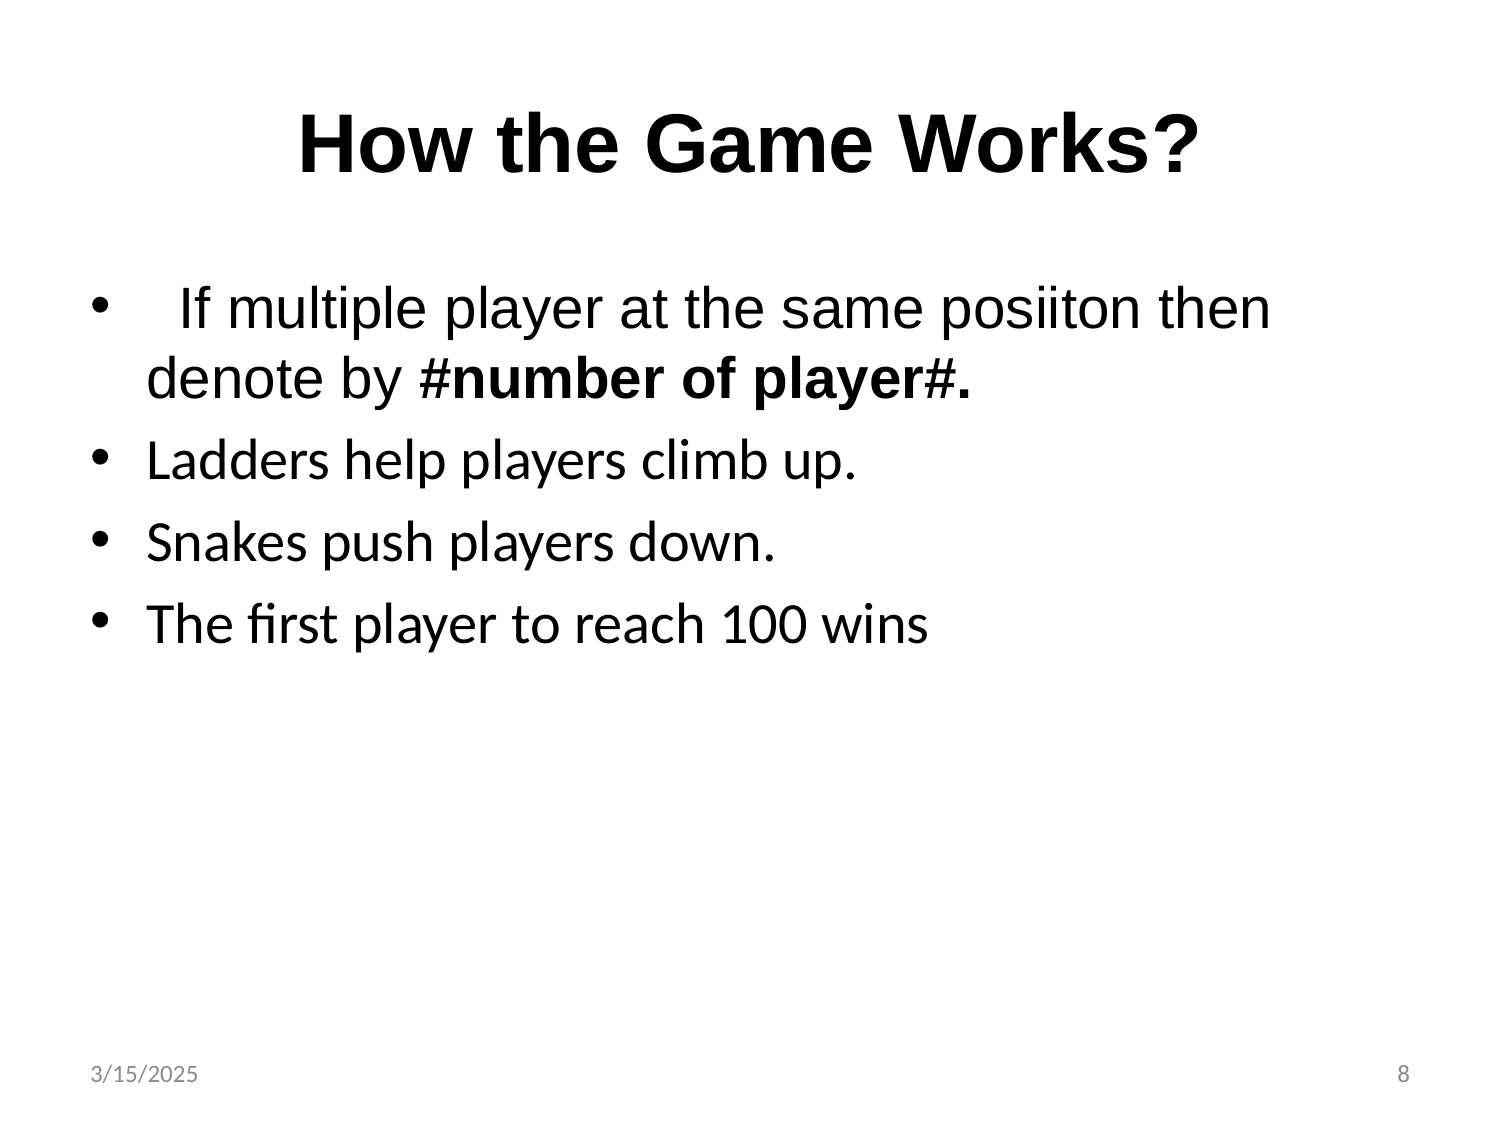

# How the Game Works?
  If multiple player at the same posiiton then denote by #number of player#.
Ladders help players climb up.
Snakes push players down.
The first player to reach 100 wins
3/15/2025
8